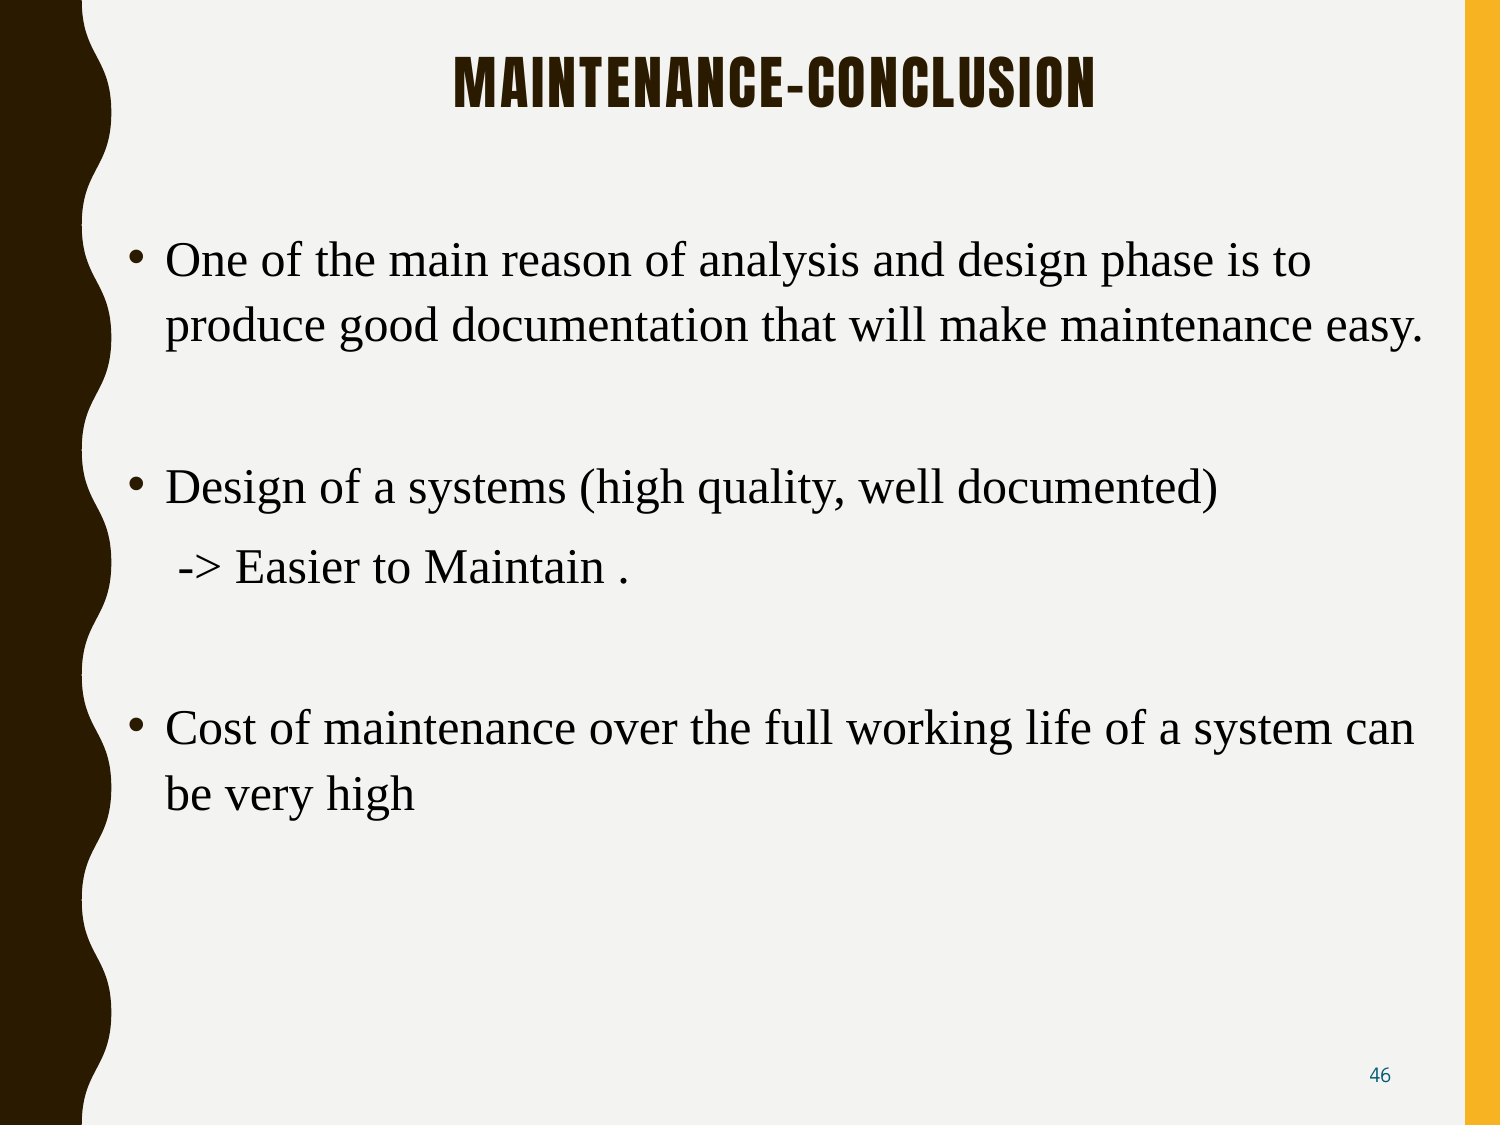

# Maintenance-Conclusion
One of the main reason of analysis and design phase is to produce good documentation that will make maintenance easy.

Design of a systems (high quality, well documented)
    -> Easier to Maintain .

Cost of maintenance over the full working life of a system can be very high
46